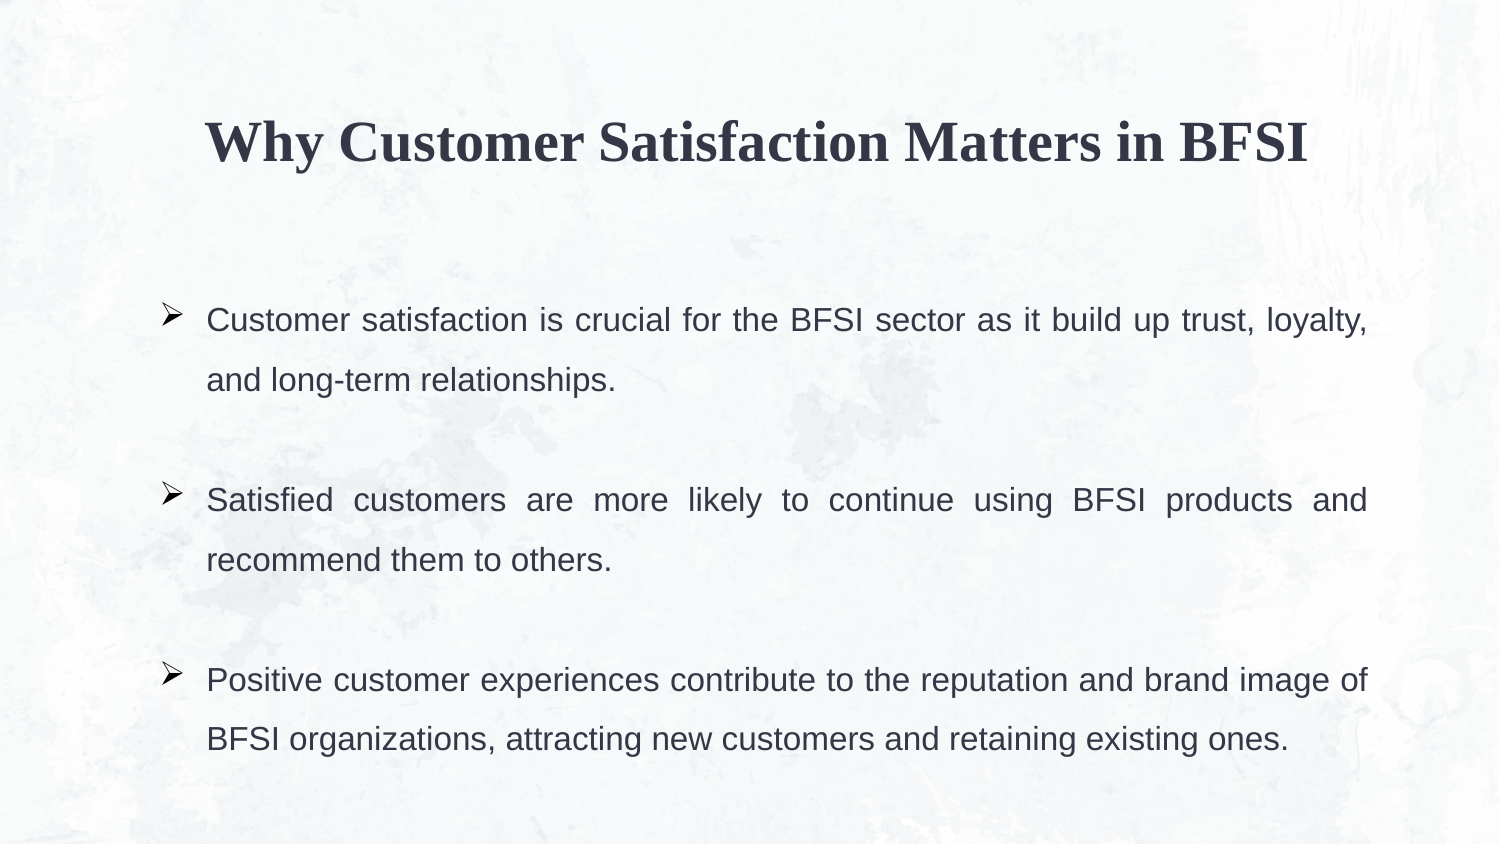

Why Customer Satisfaction Matters in BFSI

Customer satisfaction is crucial for the BFSI sector as it build up trust, loyalty, and long-term relationships.

Satisfied customers are more likely to continue using BFSI products and recommend them to others.

Positive customer experiences contribute to the reputation and brand image of BFSI organizations, attracting new customers and retaining existing ones.